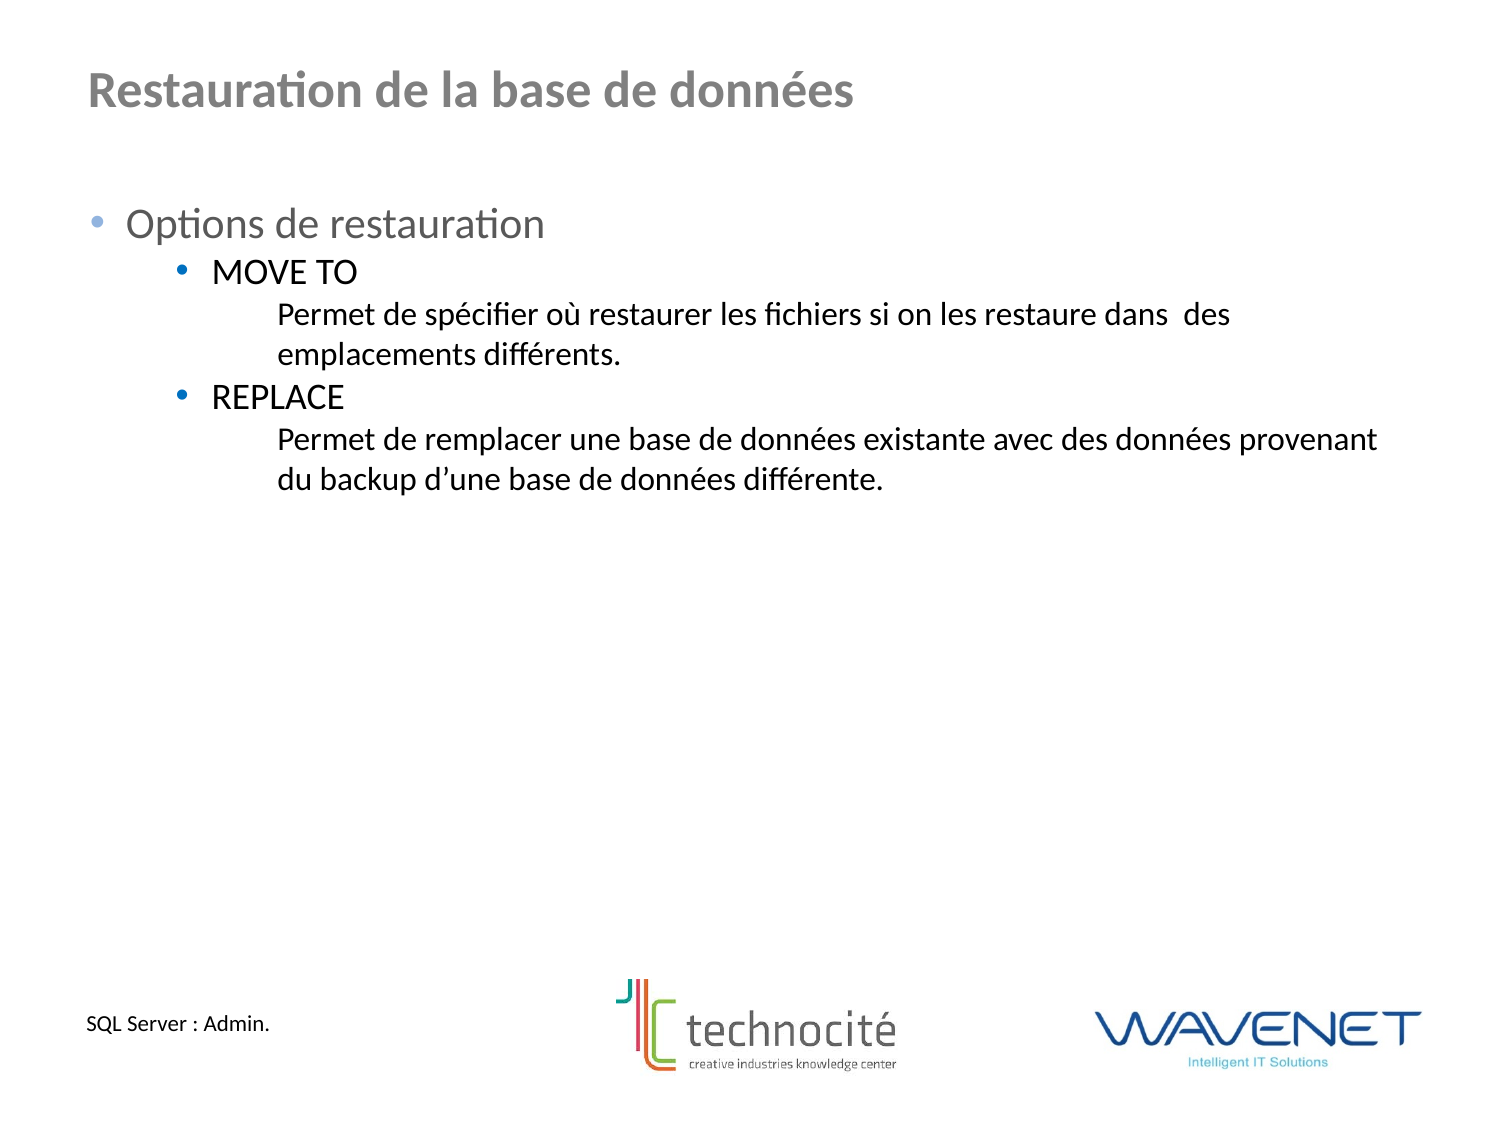

Restauration de la base de données
Options de restauration
MOVE TO
Permet de spécifier où restaurer les fichiers si on les restaure dans  des emplacements différents.
REPLACE
Permet de remplacer une base de données existante avec des données provenant du backup d’une base de données différente.
SQL Server : Admin.